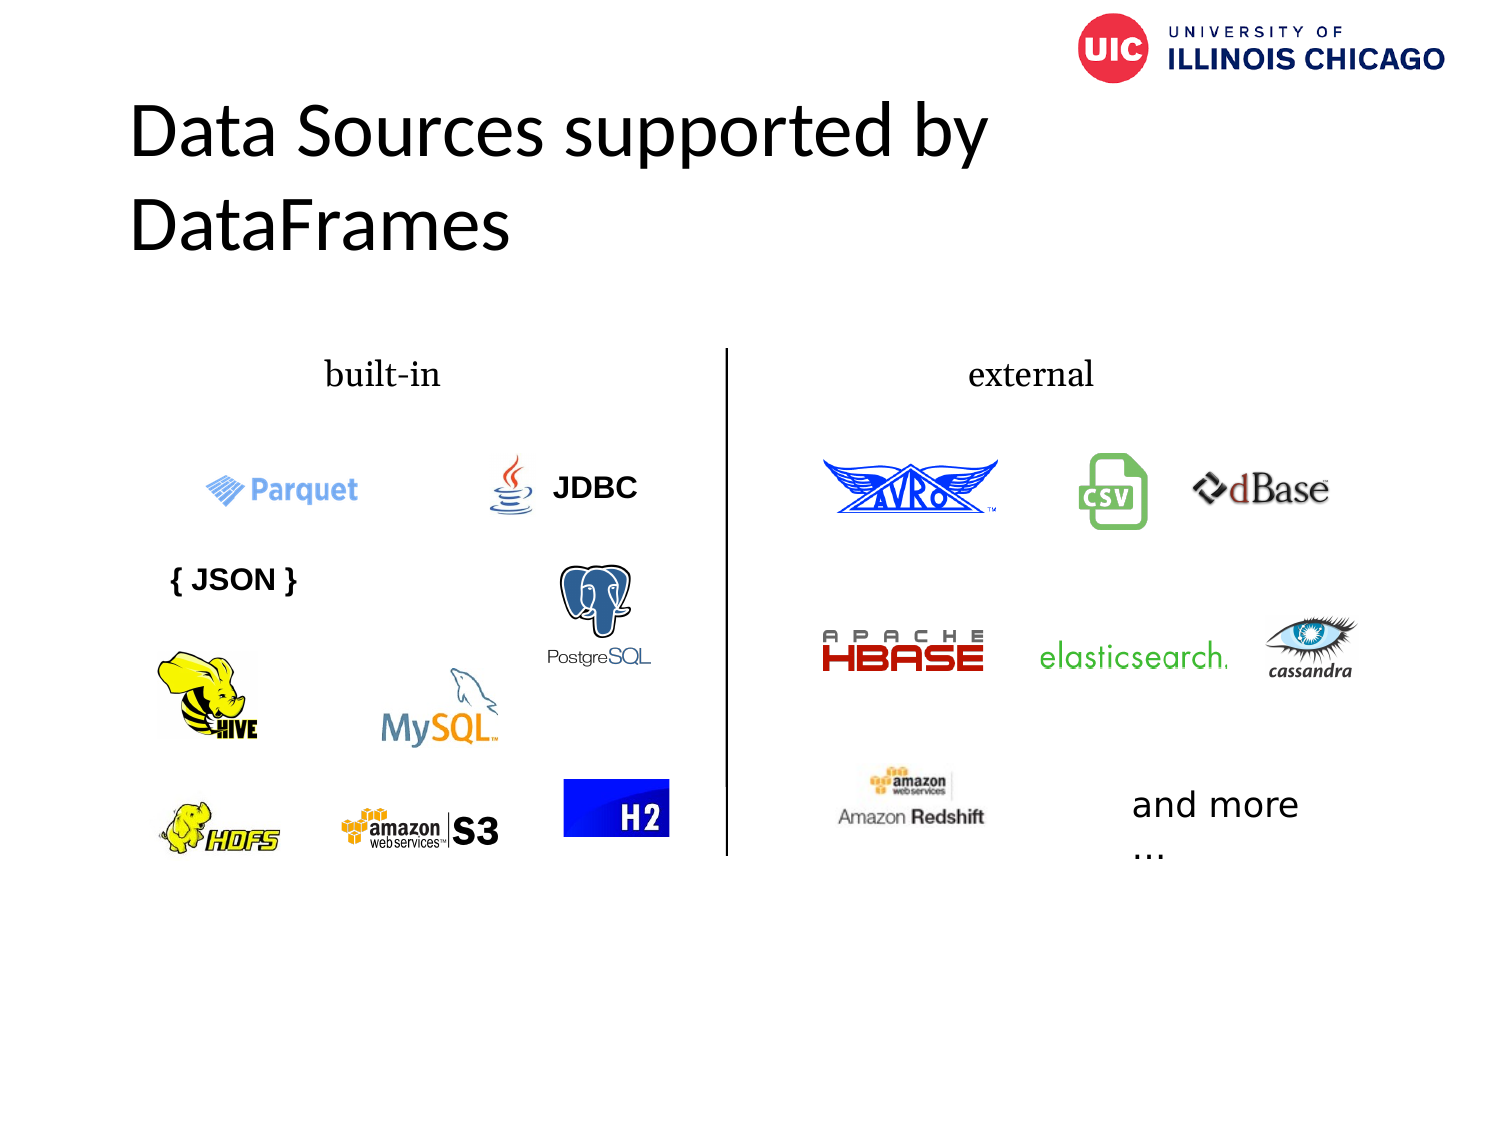

# Data Sources supported by  DataFrames

built-in
external

JDBC

{ JSON }

and more …